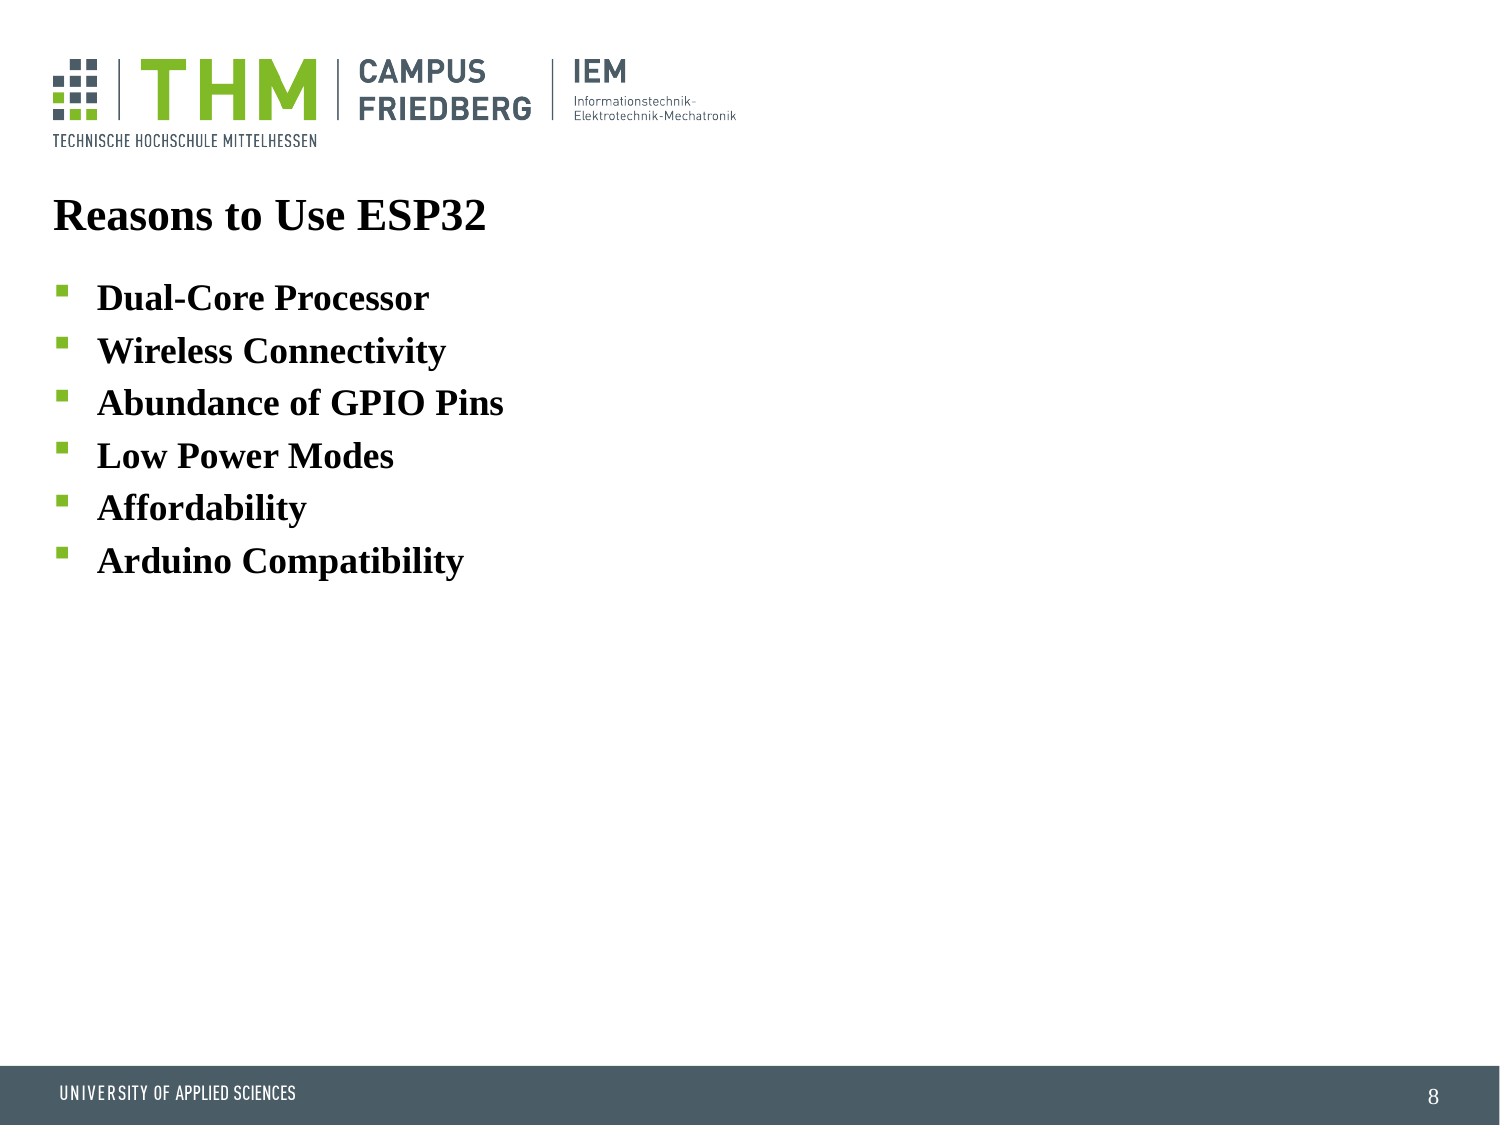

# Reasons to Use ESP32
Dual-Core Processor
Wireless Connectivity
Abundance of GPIO Pins
Low Power Modes
Affordability
Arduino Compatibility

8